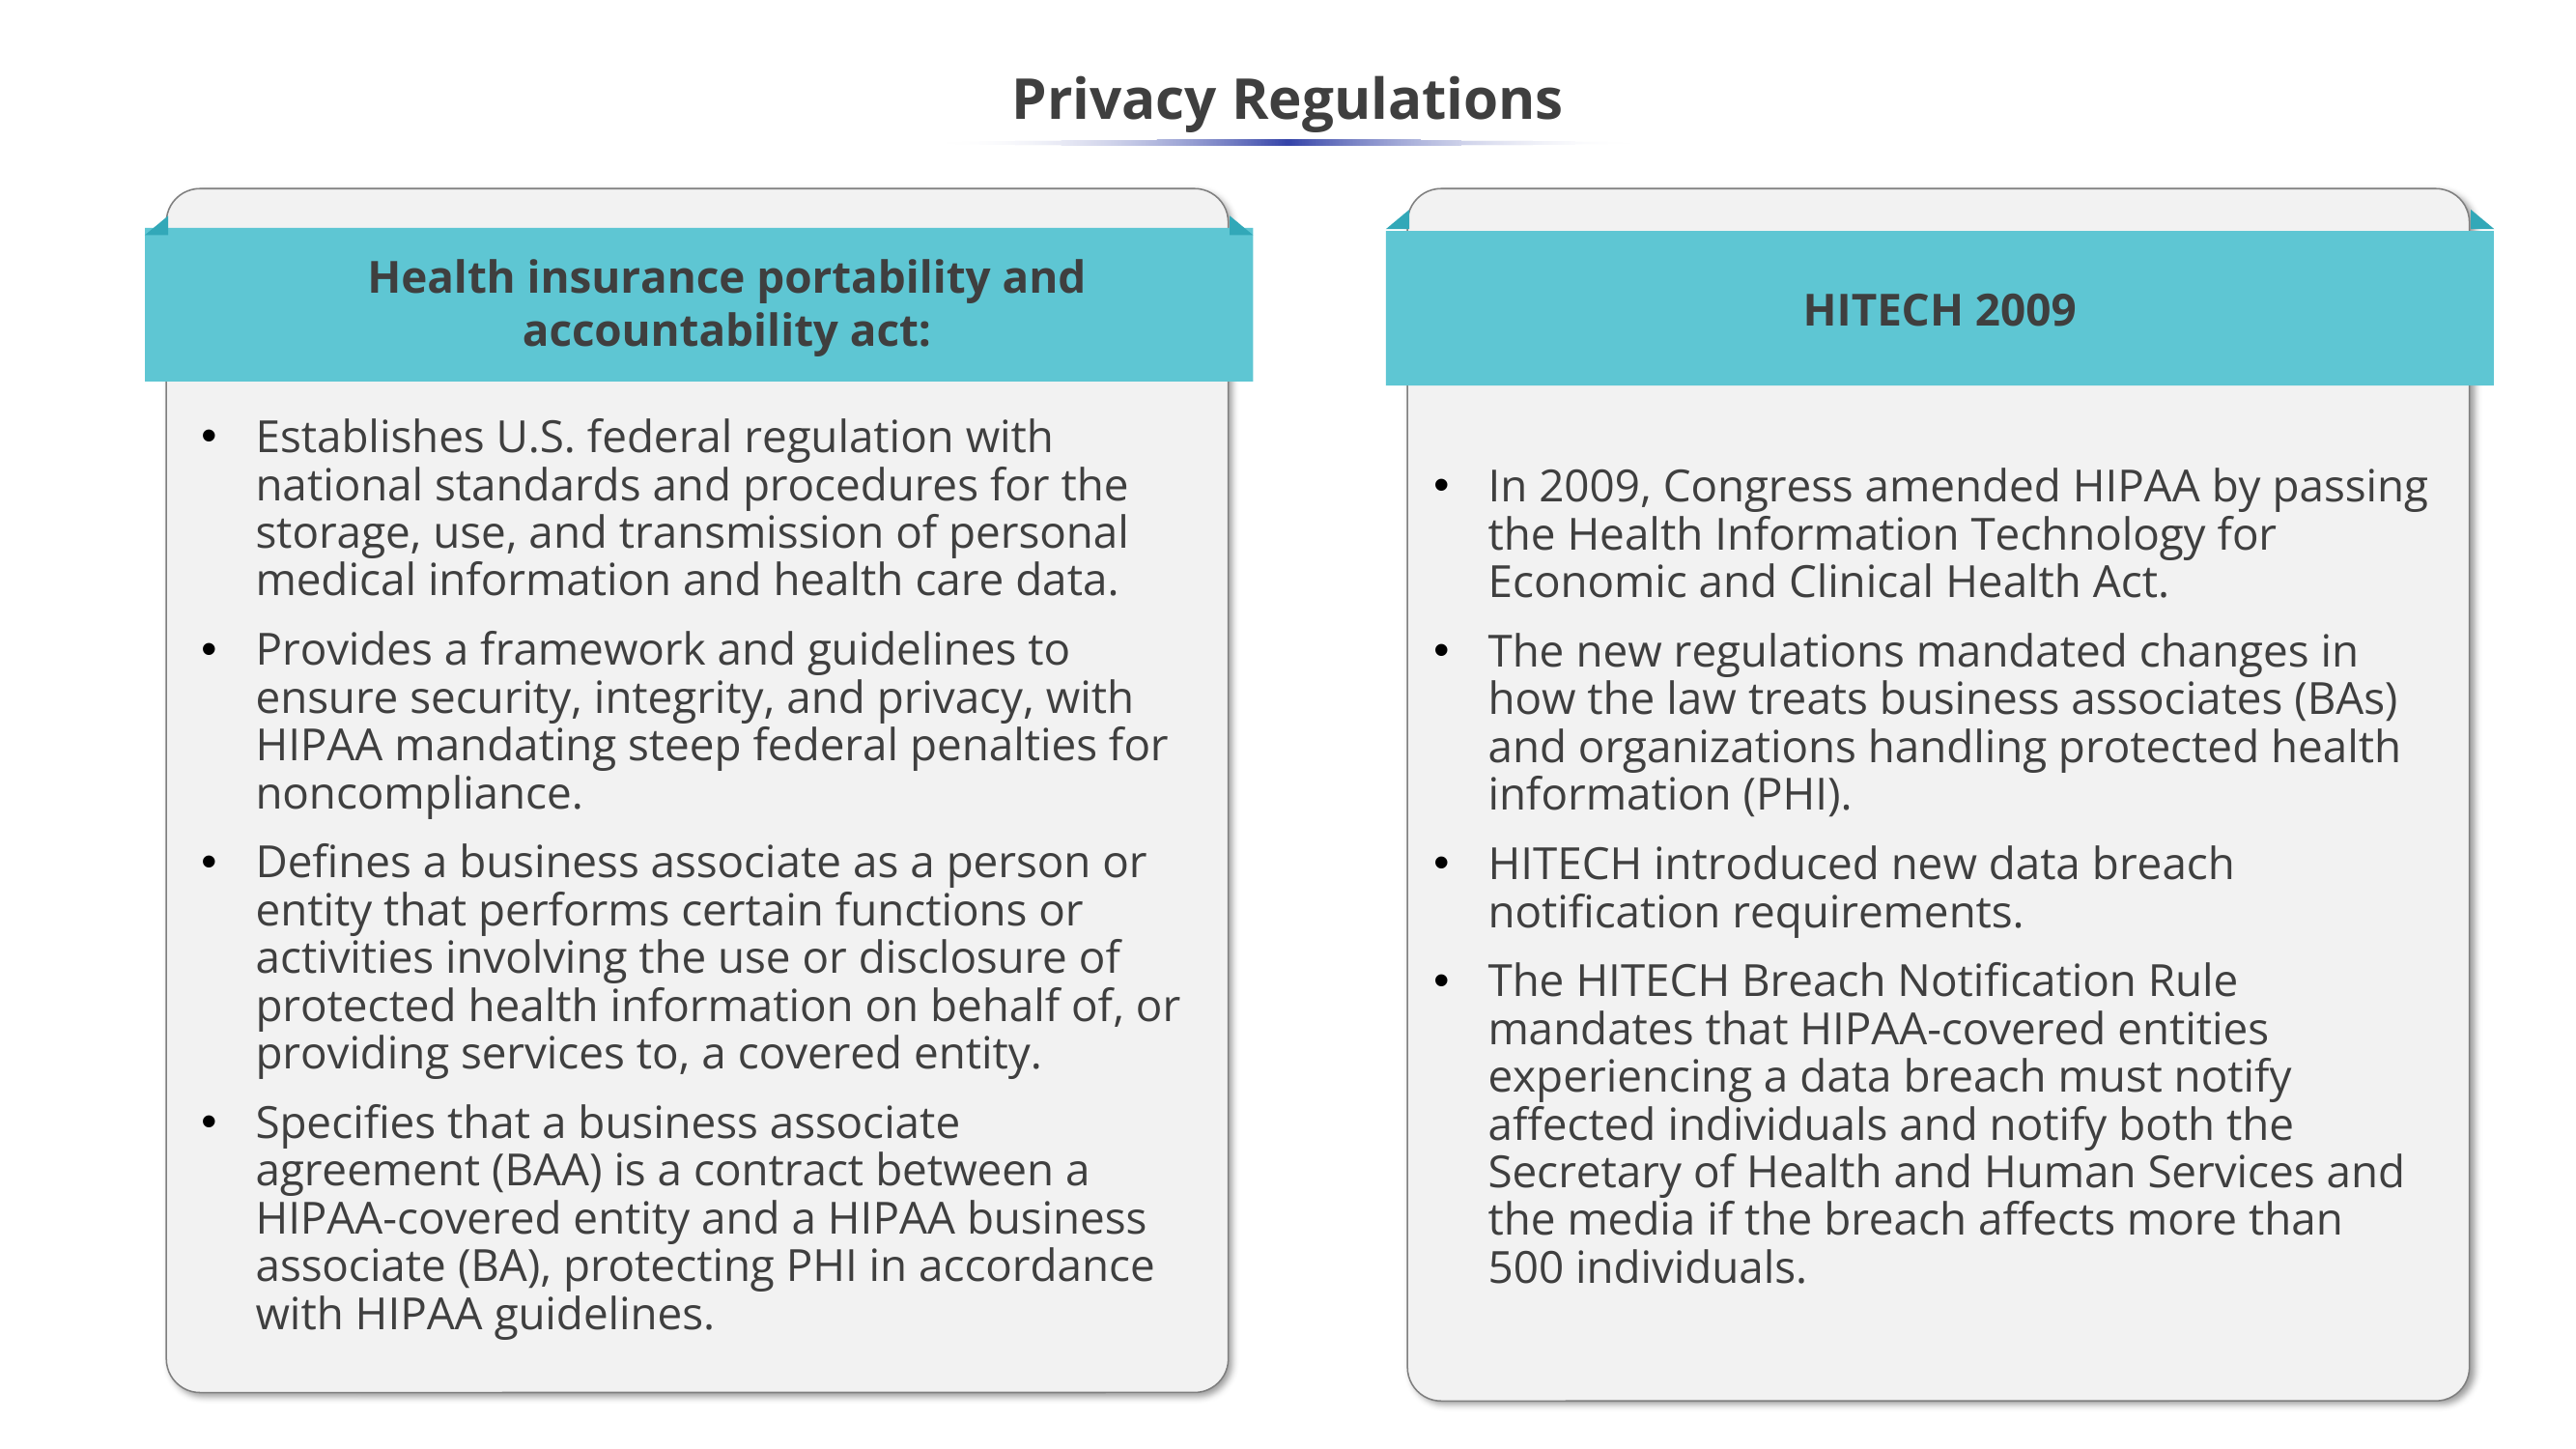

Privacy Regulations

Health insurance portability and accountability act:
Establishes U.S. federal regulation with national standards and procedures for the storage, use, and transmission of personal medical information and health care data.

Provides a framework and guidelines to ensure security, integrity, and privacy, with HIPAA mandating steep federal penalties for noncompliance.

Defines a business associate as a person or entity that performs certain functions or activities involving the use or disclosure of protected health information on behalf of, or providing services to, a covered entity.

Specifies that a business associate agreement (BAA) is a contract between a HIPAA-covered entity and a HIPAA business associate (BA), protecting PHI in accordance with HIPAA guidelines.

HITECH 2009
In 2009, Congress amended HIPAA by passing the Health Information Technology for Economic and Clinical Health Act.

The new regulations mandated changes in how the law treats business associates (BAs) and organizations handling protected health information (PHI).

HITECH introduced new data breach notification requirements.

The HITECH Breach Notification Rule mandates that HIPAA-covered entities experiencing a data breach must notify affected individuals and notify both the Secretary of Health and Human Services and the media if the breach affects more than 500 individuals.